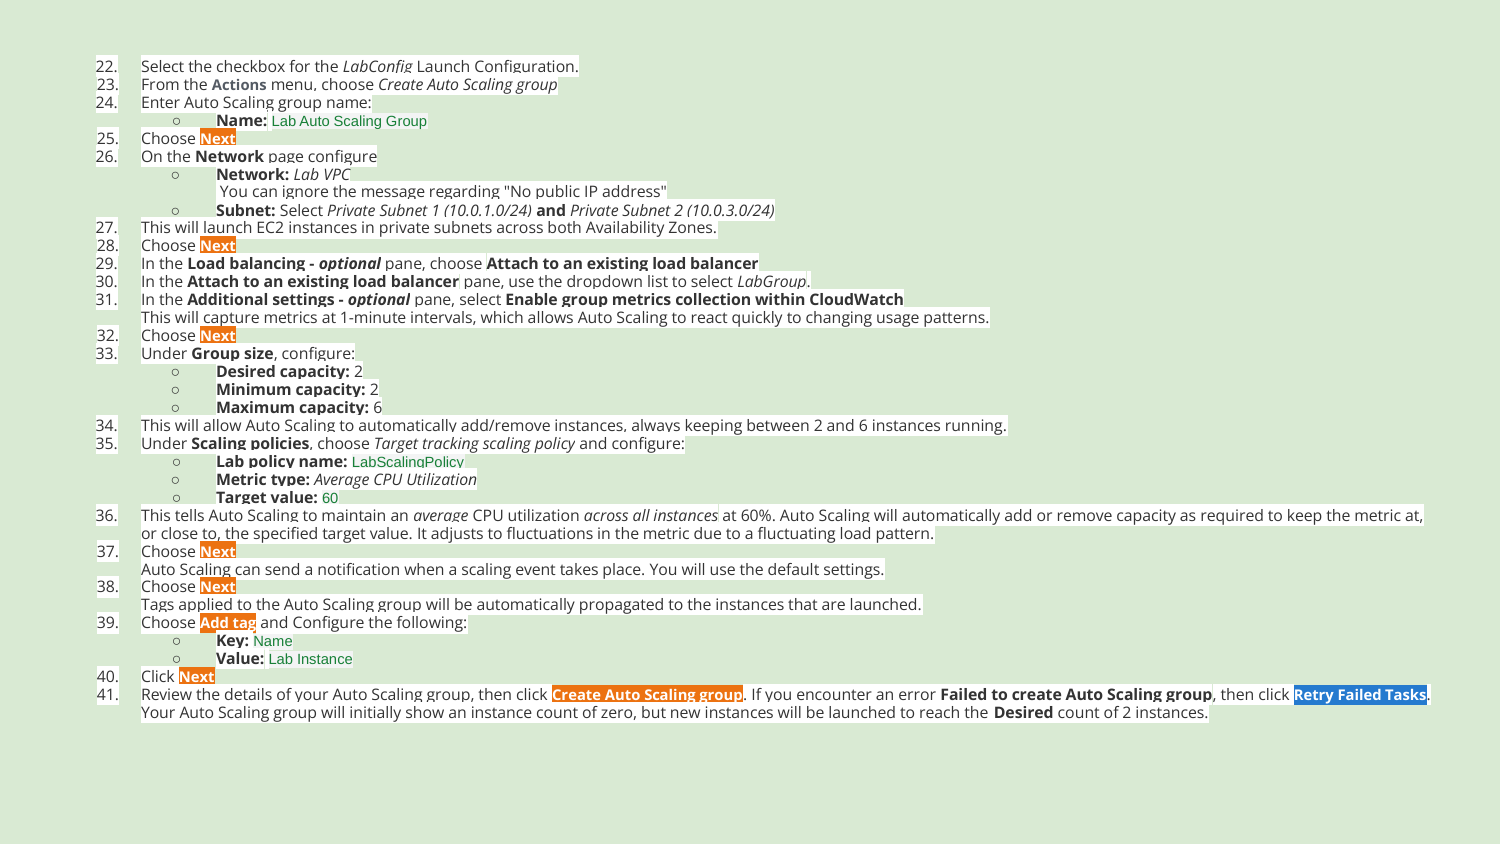

Select the checkbox for the LabConfig Launch Configuration.
From the Actions menu, choose Create Auto Scaling group
Enter Auto Scaling group name:
Name: Lab Auto Scaling Group
Choose Next
On the Network page configure
Network: Lab VPC
 You can ignore the message regarding "No public IP address"
Subnet: Select Private Subnet 1 (10.0.1.0/24) and Private Subnet 2 (10.0.3.0/24)
This will launch EC2 instances in private subnets across both Availability Zones.
Choose Next
In the Load balancing - optional pane, choose Attach to an existing load balancer
In the Attach to an existing load balancer pane, use the dropdown list to select LabGroup.
In the Additional settings - optional pane, select Enable group metrics collection within CloudWatch
This will capture metrics at 1-minute intervals, which allows Auto Scaling to react quickly to changing usage patterns.
Choose Next
Under Group size, configure:
Desired capacity: 2
Minimum capacity: 2
Maximum capacity: 6
This will allow Auto Scaling to automatically add/remove instances, always keeping between 2 and 6 instances running.
Under Scaling policies, choose Target tracking scaling policy and configure:
Lab policy name: LabScalingPolicy
Metric type: Average CPU Utilization
Target value: 60
This tells Auto Scaling to maintain an average CPU utilization across all instances at 60%. Auto Scaling will automatically add or remove capacity as required to keep the metric at, or close to, the specified target value. It adjusts to fluctuations in the metric due to a fluctuating load pattern.
Choose Next
Auto Scaling can send a notification when a scaling event takes place. You will use the default settings.
Choose Next
Tags applied to the Auto Scaling group will be automatically propagated to the instances that are launched.
Choose Add tag and Configure the following:
Key: Name
Value: Lab Instance
Click Next
Review the details of your Auto Scaling group, then click Create Auto Scaling group. If you encounter an error Failed to create Auto Scaling group, then click Retry Failed Tasks.
Your Auto Scaling group will initially show an instance count of zero, but new instances will be launched to reach the Desired count of 2 instances.